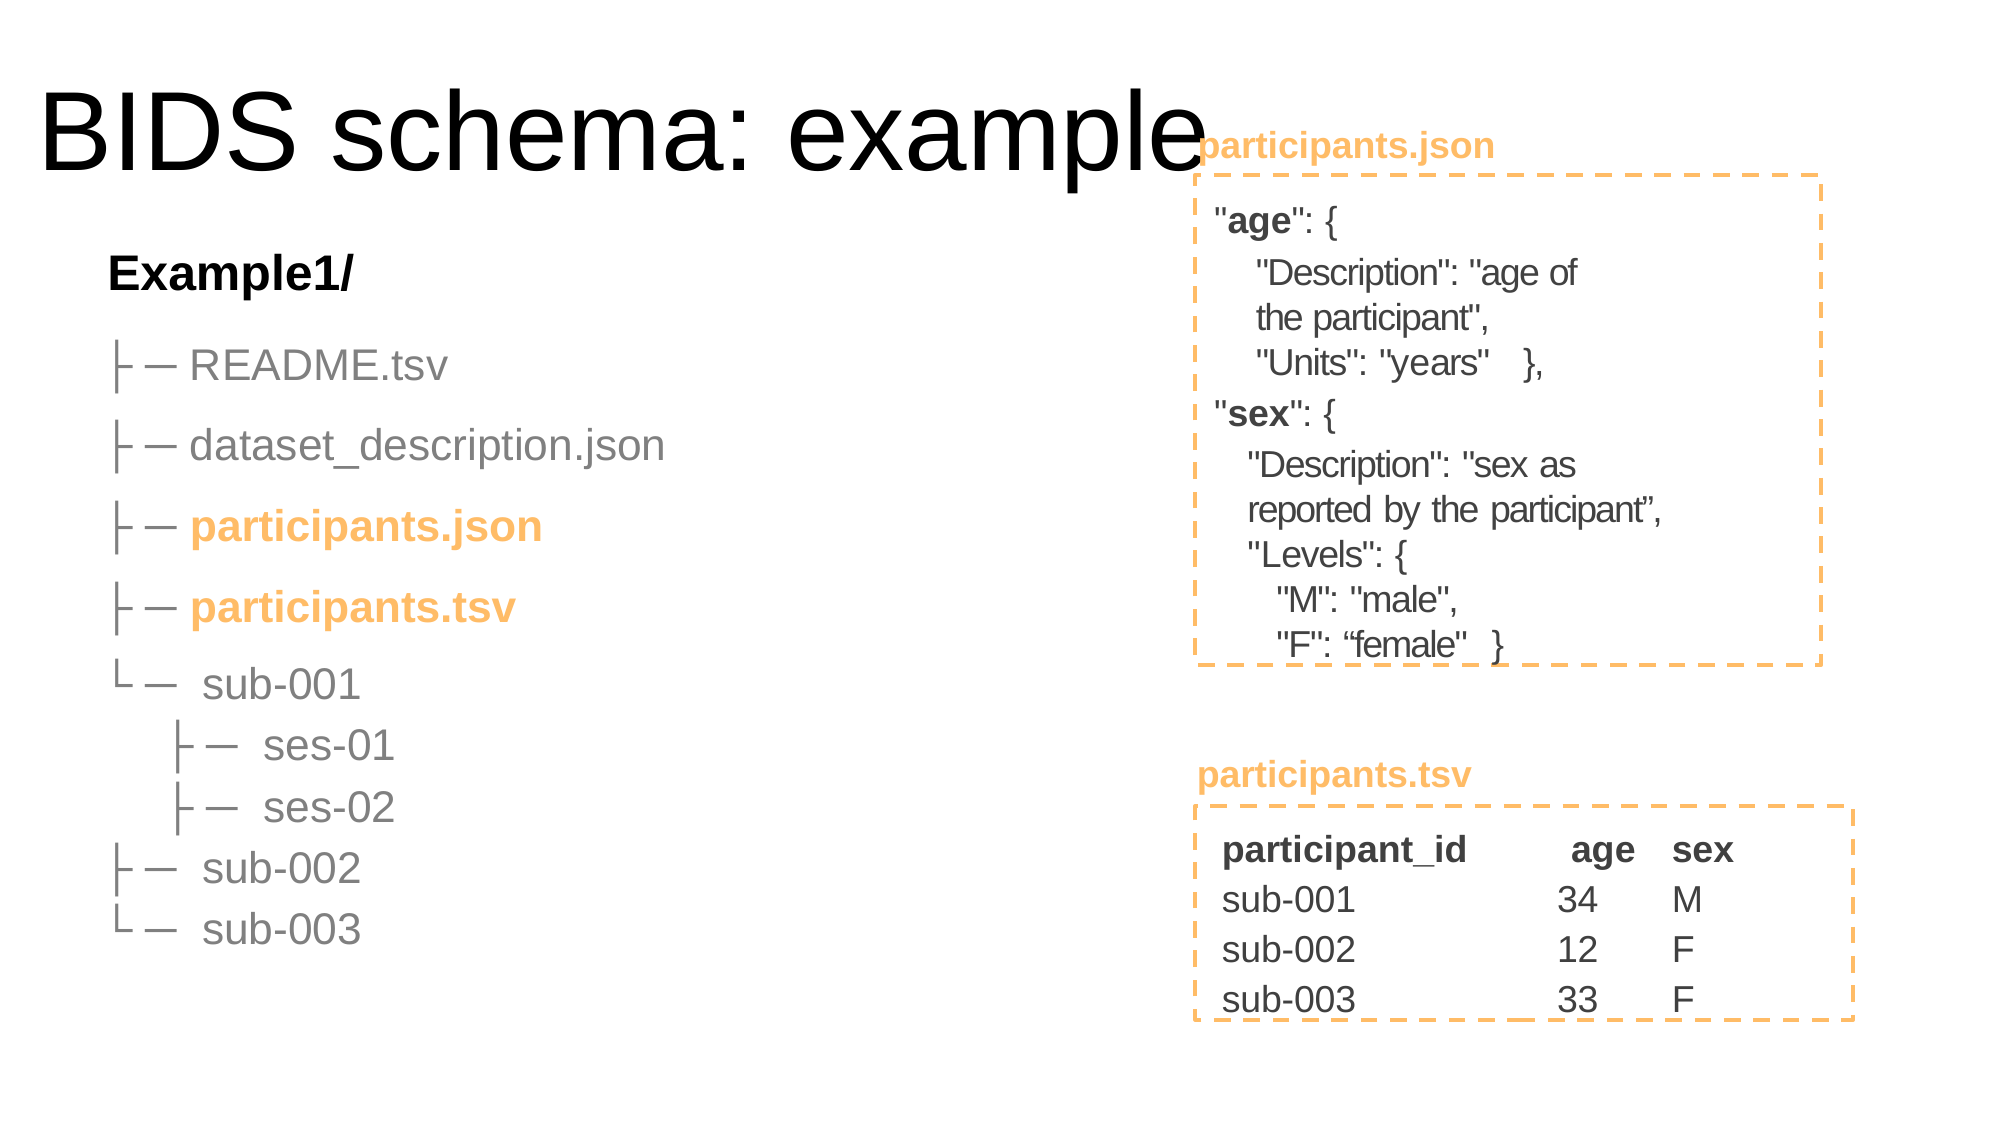

# BIDS schema: example
participants.json
"age": {
"Description": "age of the participant",  "Units": "years"   },
"sex": {
"Description": "sex as reported by the participant”,  "Levels": {
"M": "male",
"F": “female"  }
Example1/
├─README.tsv
├─dataset_description.json
├─participants.json
├─participants.tsv
└─ sub-001
├─ ses-01
├─ ses-02
├─ sub-002
└─ sub-003
participants.tsv
participant_id 	     age 	sex
sub-001		34	M
sub-002		12	F
sub-003		33	F

Guiomar Niso — BIDS: a data standard for open and reproducible neuroimaging - Oldenburg | 2020